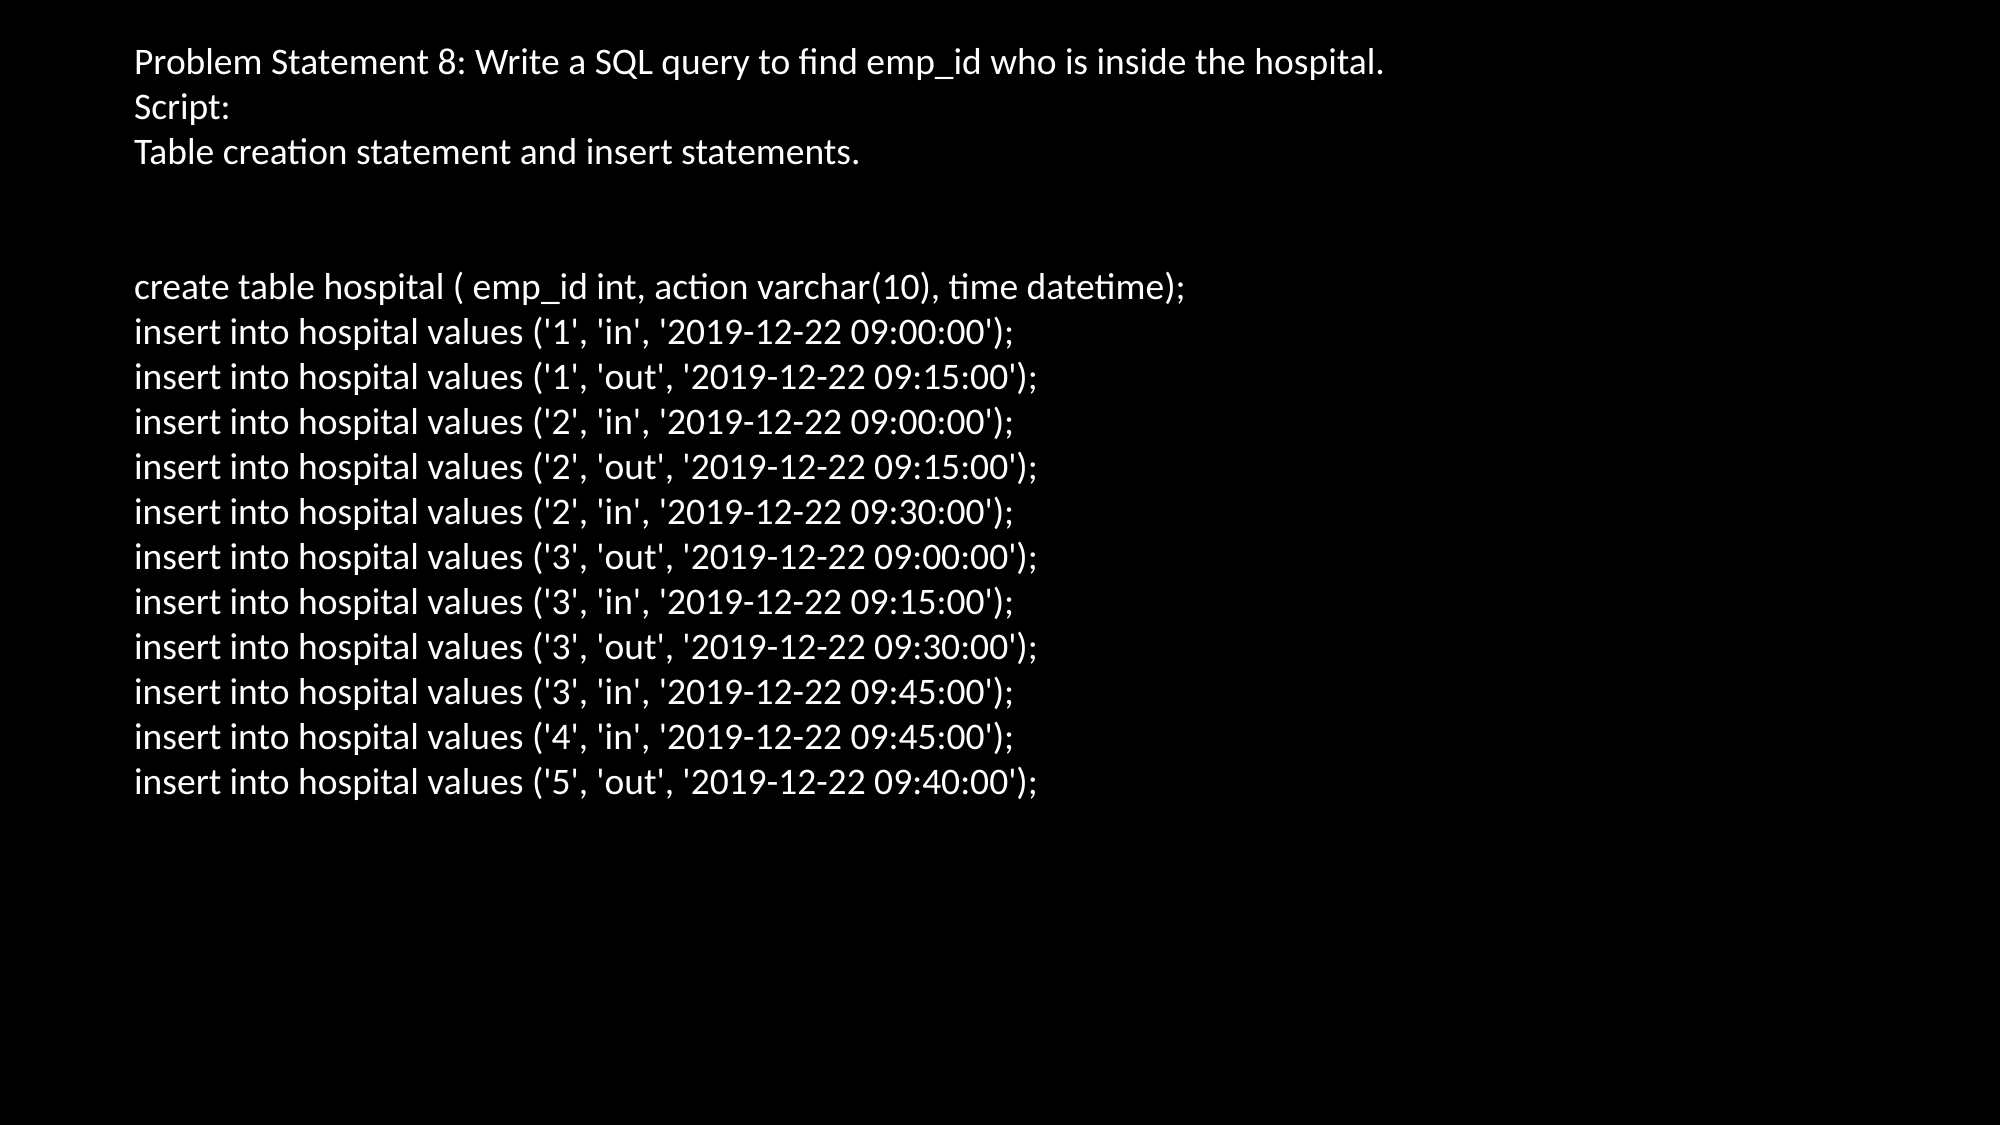

Problem Statement 8: Write a SQL query to find emp_id who is inside the hospital.
Script:
Table creation statement and insert statements.

create table hospital ( emp_id int, action varchar(10), time datetime);
insert into hospital values ('1', 'in', '2019-12-22 09:00:00');
insert into hospital values ('1', 'out', '2019-12-22 09:15:00');
insert into hospital values ('2', 'in', '2019-12-22 09:00:00');
insert into hospital values ('2', 'out', '2019-12-22 09:15:00');
insert into hospital values ('2', 'in', '2019-12-22 09:30:00');
insert into hospital values ('3', 'out', '2019-12-22 09:00:00');
insert into hospital values ('3', 'in', '2019-12-22 09:15:00');
insert into hospital values ('3', 'out', '2019-12-22 09:30:00');
insert into hospital values ('3', 'in', '2019-12-22 09:45:00');
insert into hospital values ('4', 'in', '2019-12-22 09:45:00');
insert into hospital values ('5', 'out', '2019-12-22 09:40:00');